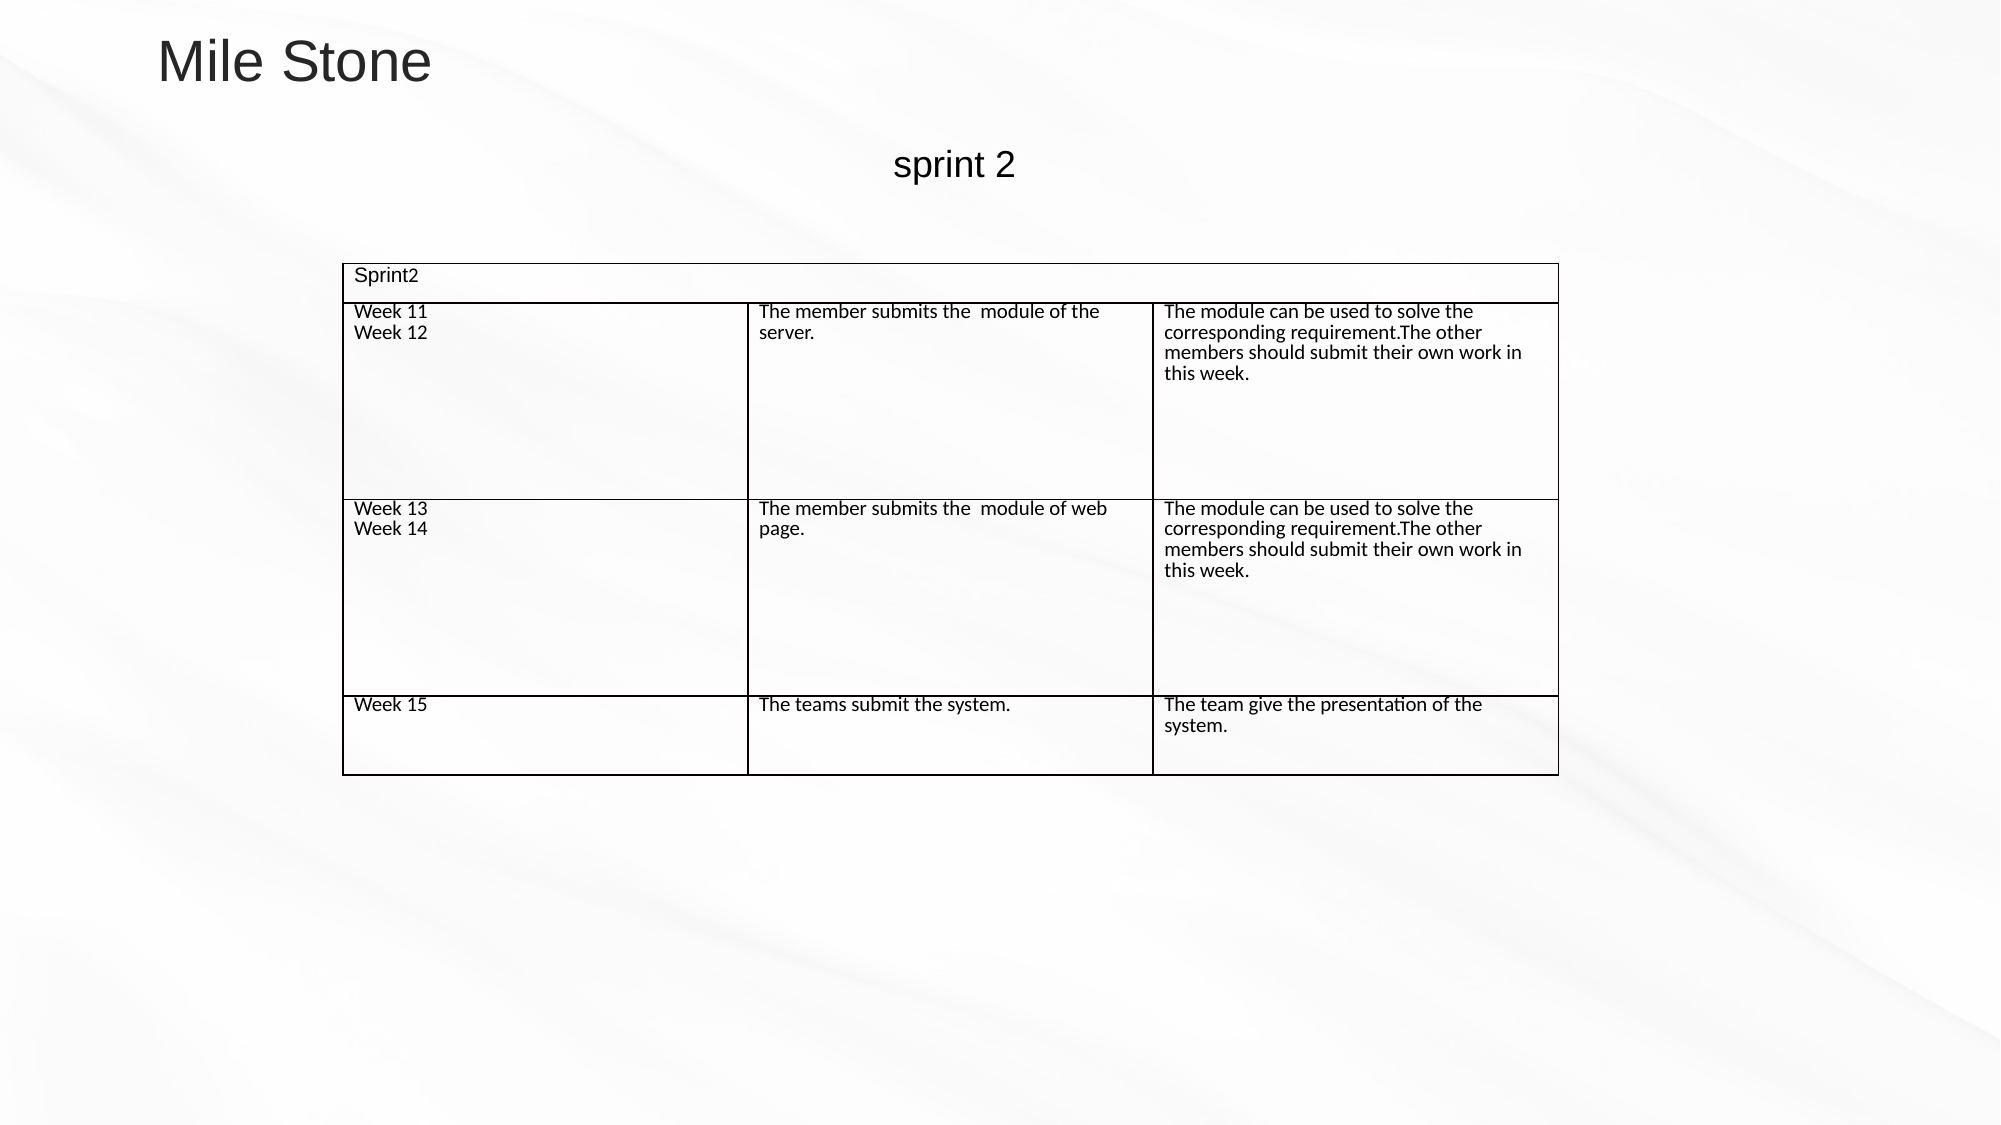

Mile Stone
          sprint 2

| Sprint2 |  |  |
| --- | --- | --- |
| Week 11 Week 12 | The member submits the module of the server. | The module can be used to solve the corresponding requirement.The other members should submit their own work in this week. |
| Week 13 Week 14 | The member submits the module of web page. | The module can be used to solve the corresponding requirement.The other members should submit their own work in this week. |
| Week 15 | The teams submit the system. | The team give the presentation of the system. |